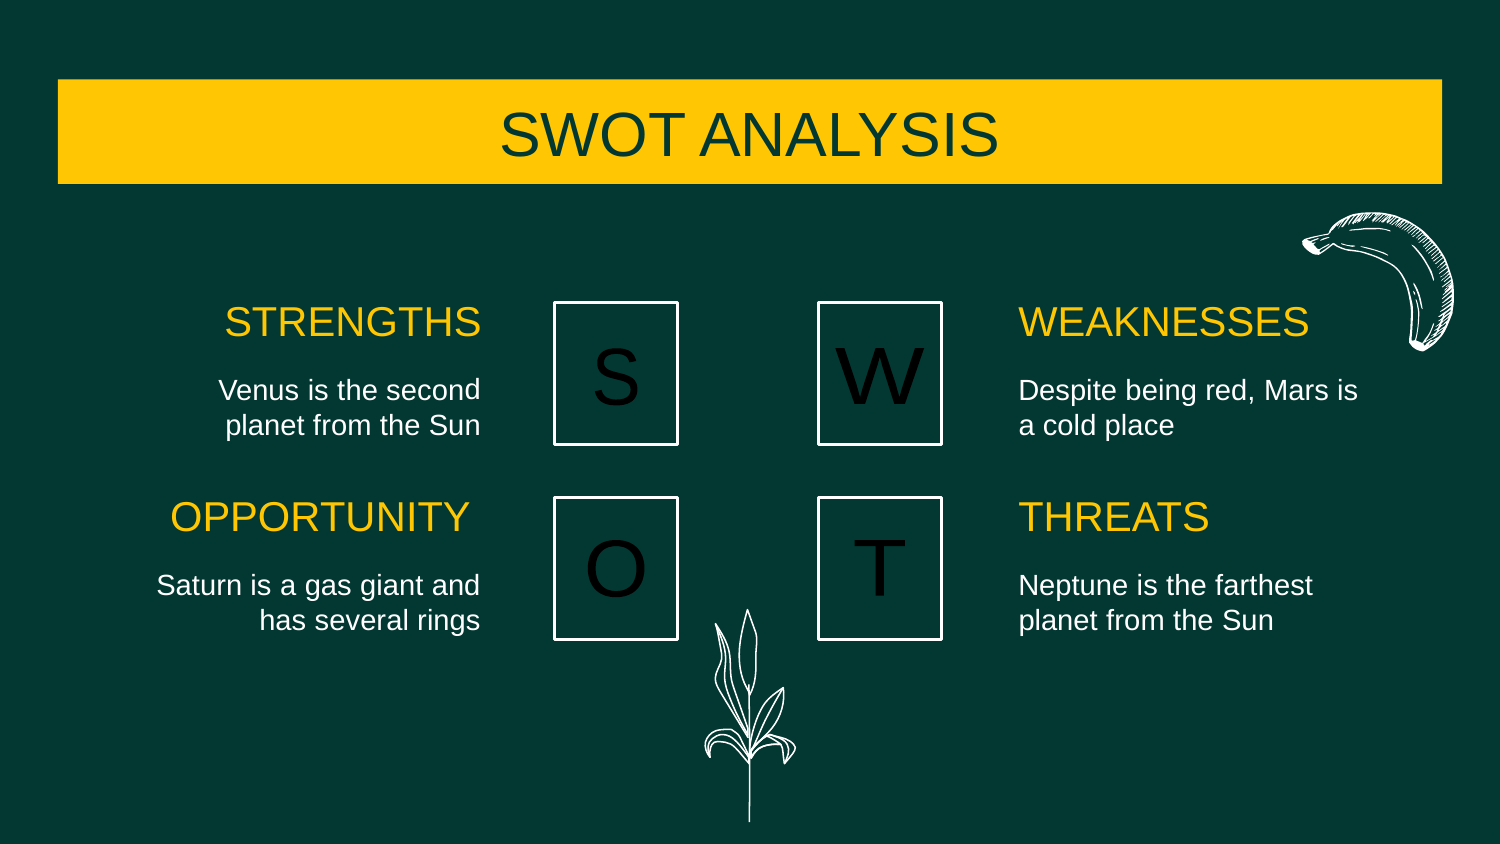

# SWOT ANALYSIS
STRENGTHS
WEAKNESSES

S
W
Venus is the second planet from the Sun
Despite being red, Mars is a cold place
OPPORTUNITY
THREATS

O
T
Saturn is a gas giant and has several rings
Neptune is the farthest planet from the Sun